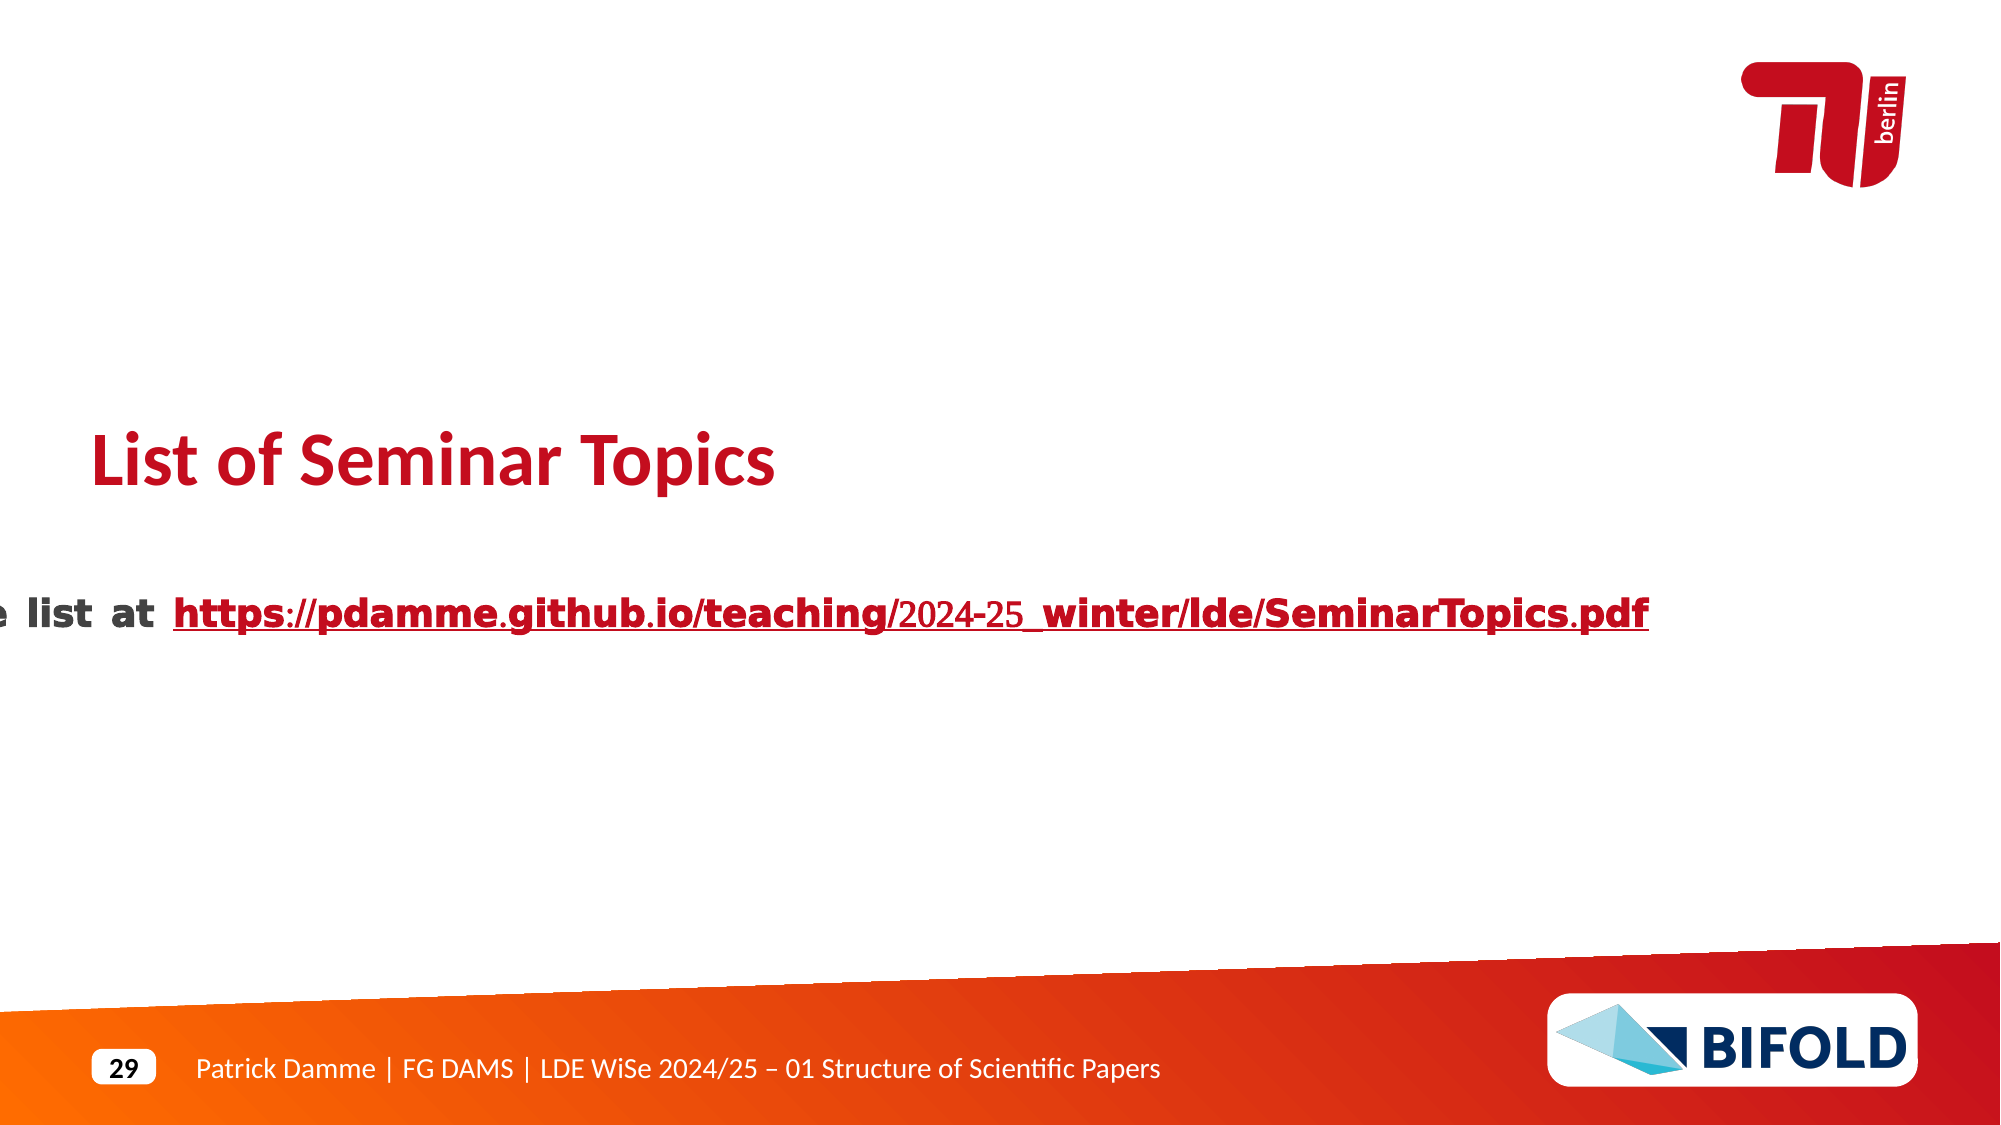

List of Seminar Topics
See list at https://pdamme.github.io/teaching/2024-25_winter/lde/SeminarTopics.pdf